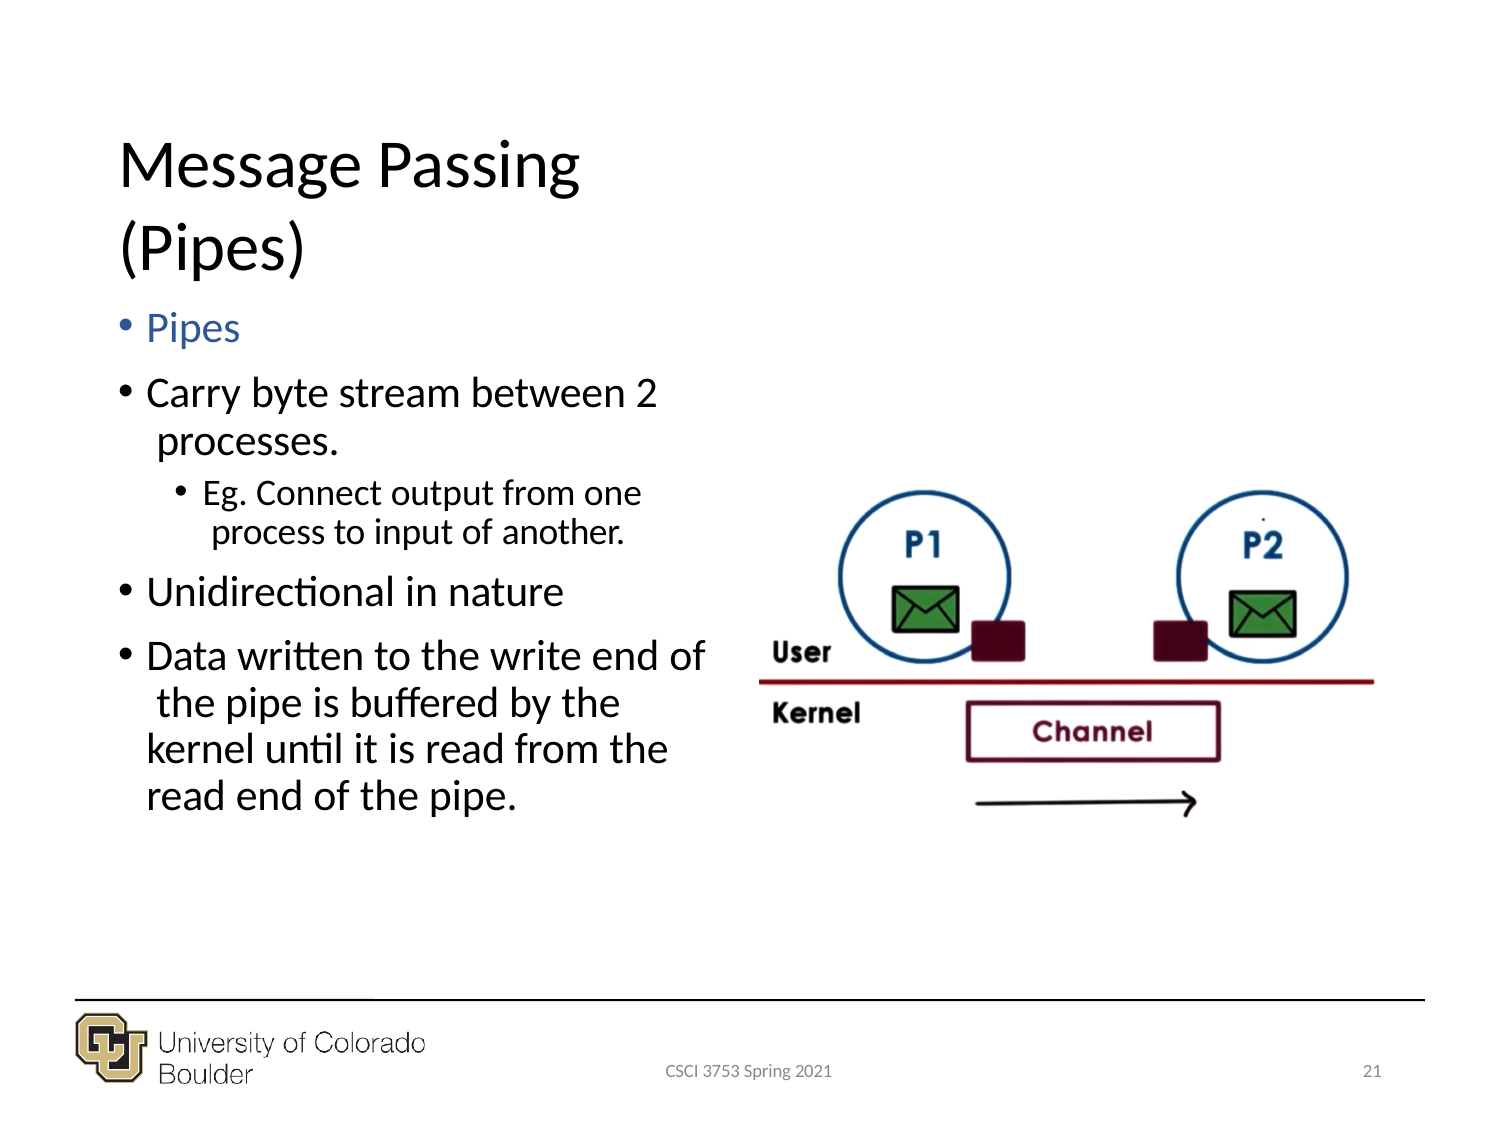

# Message Passing (Pipes)
Pipes
Carry byte stream between 2  processes.
Eg. Connect output from one  process to input of another.
Unidirectional in nature
Data written to the write end of  the pipe is buffered by the  kernel until it is read from the  read end of the pipe.

CSCI 3753 Spring 2021
21